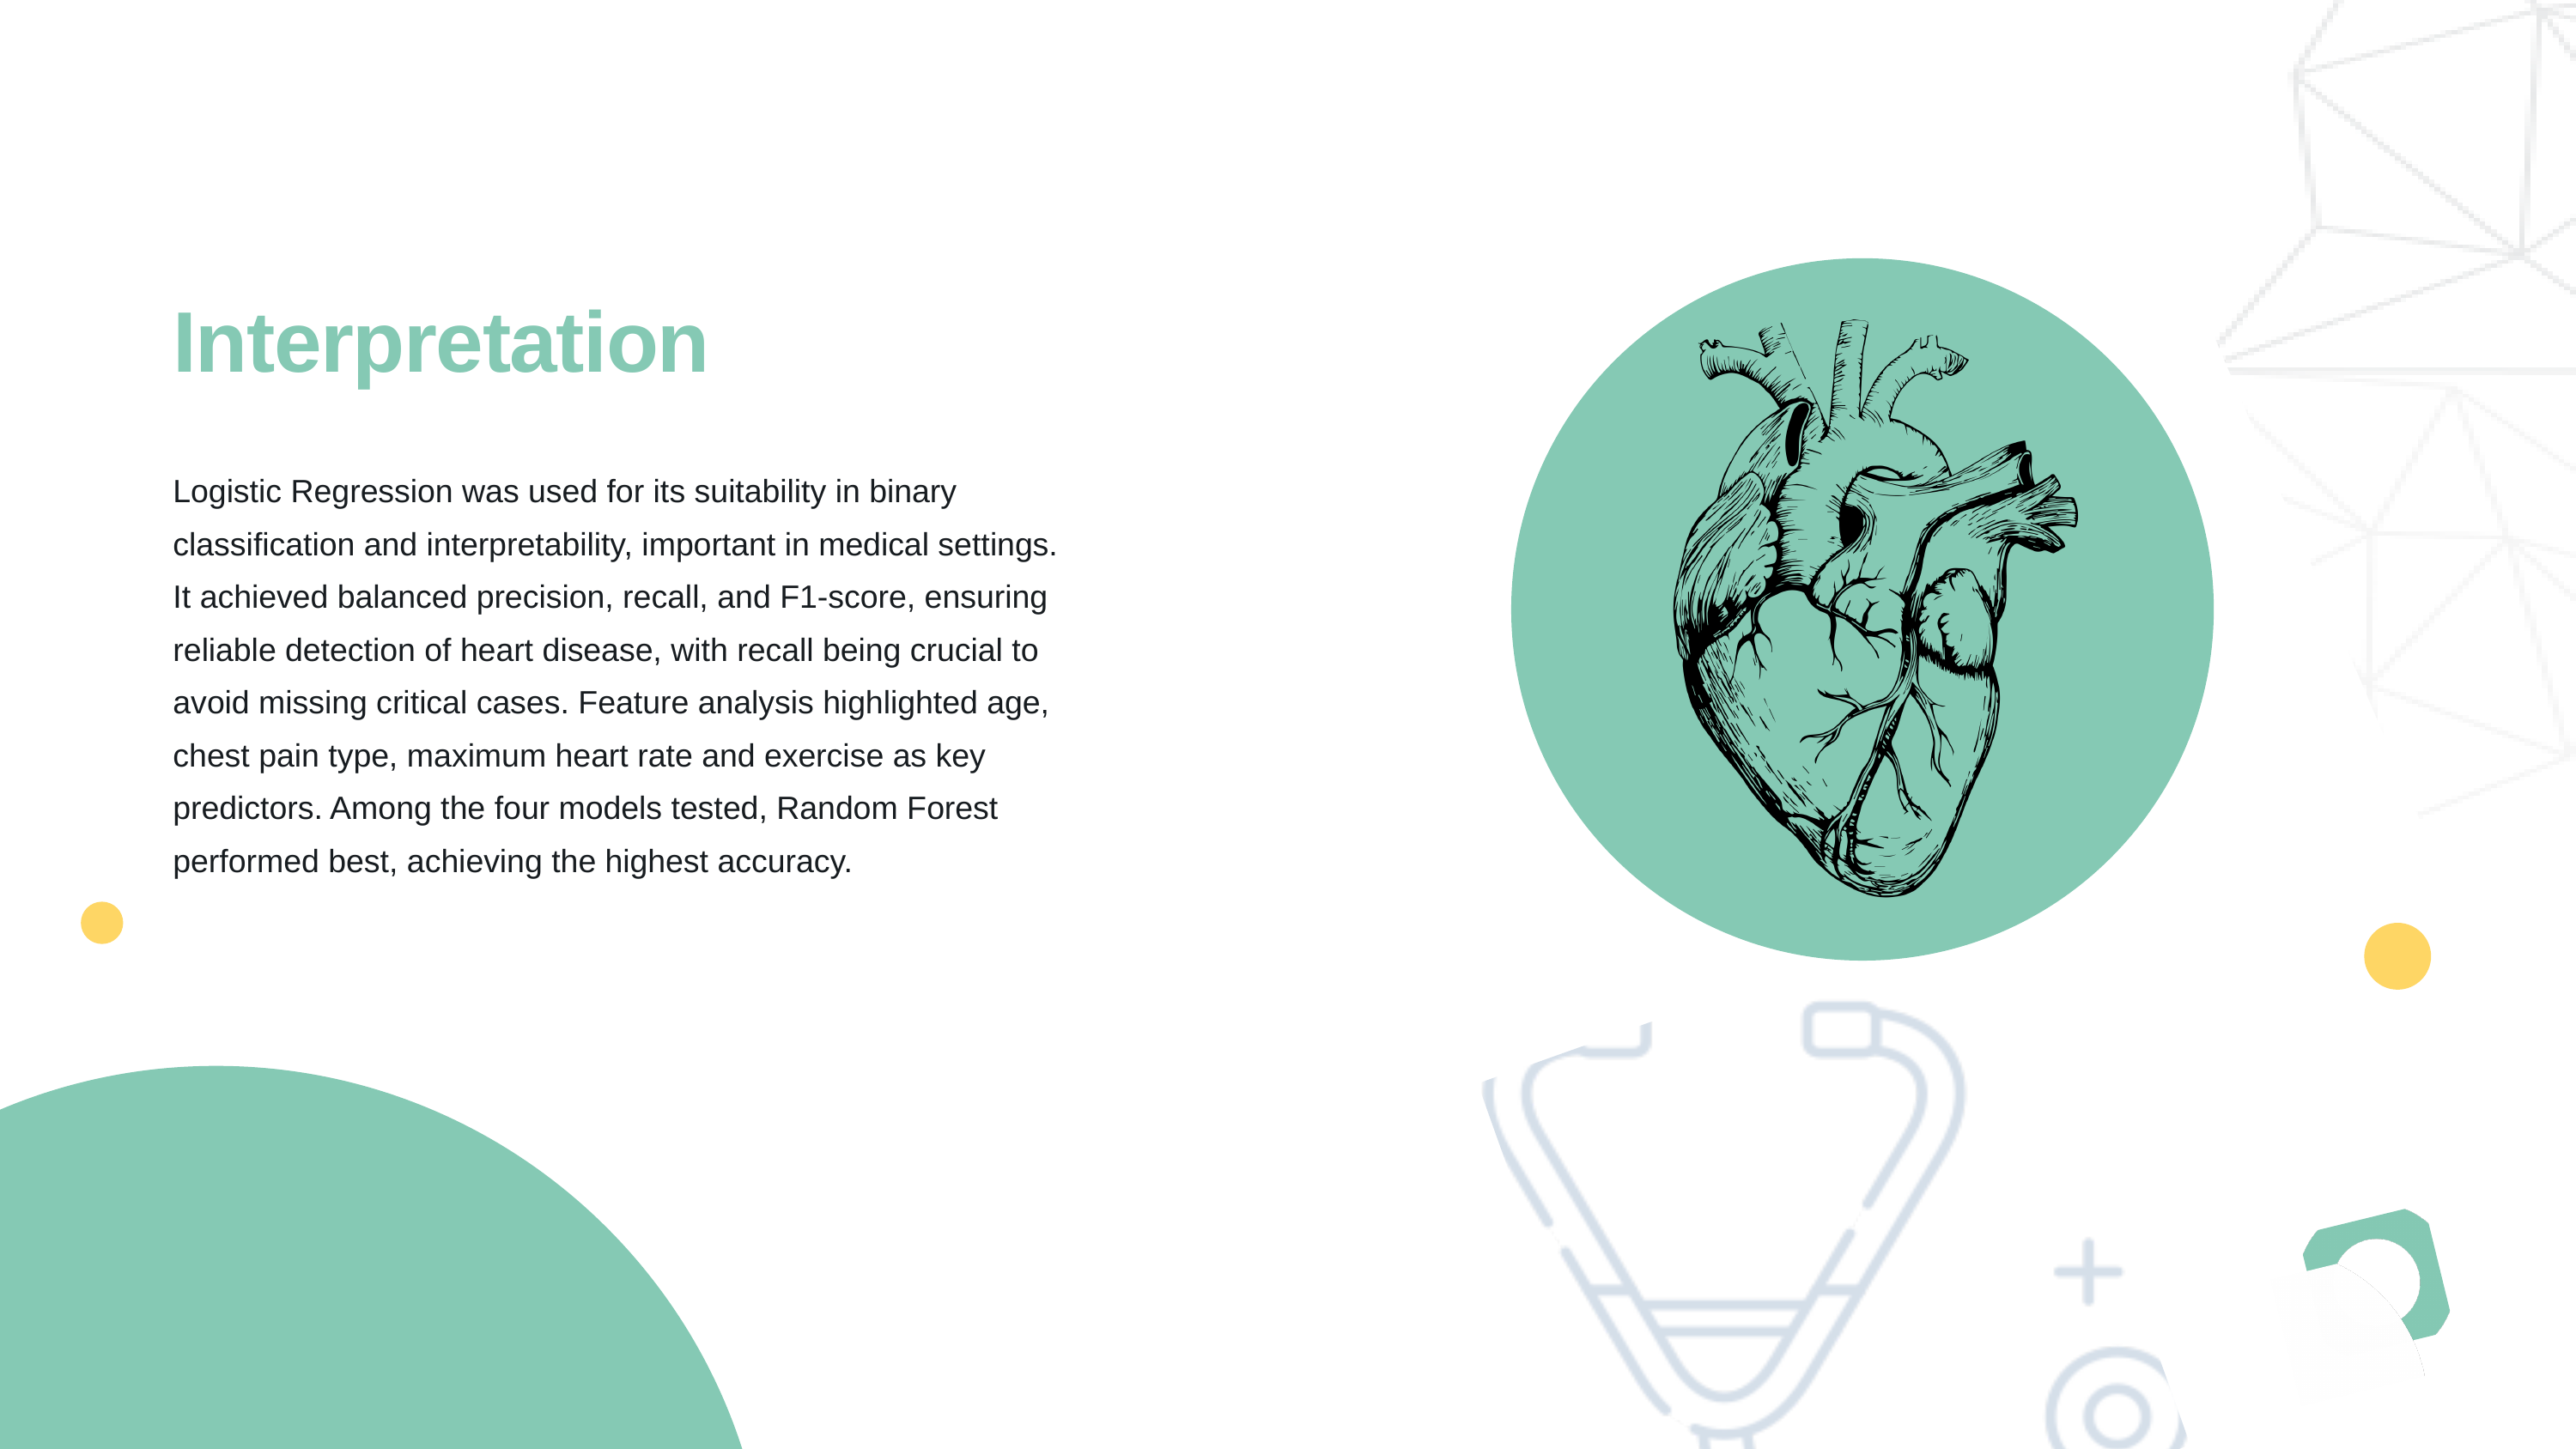

Interpretation

Logistic Regression was used for its suitability in binary classification and interpretability, important in medical settings. It achieved balanced precision, recall, and F1-score, ensuring reliable detection of heart disease, with recall being crucial to avoid missing critical cases. Feature analysis highlighted age, chest pain type, maximum heart rate and exercise as key predictors. Among the four models tested, Random Forest performed best, achieving the highest accuracy.